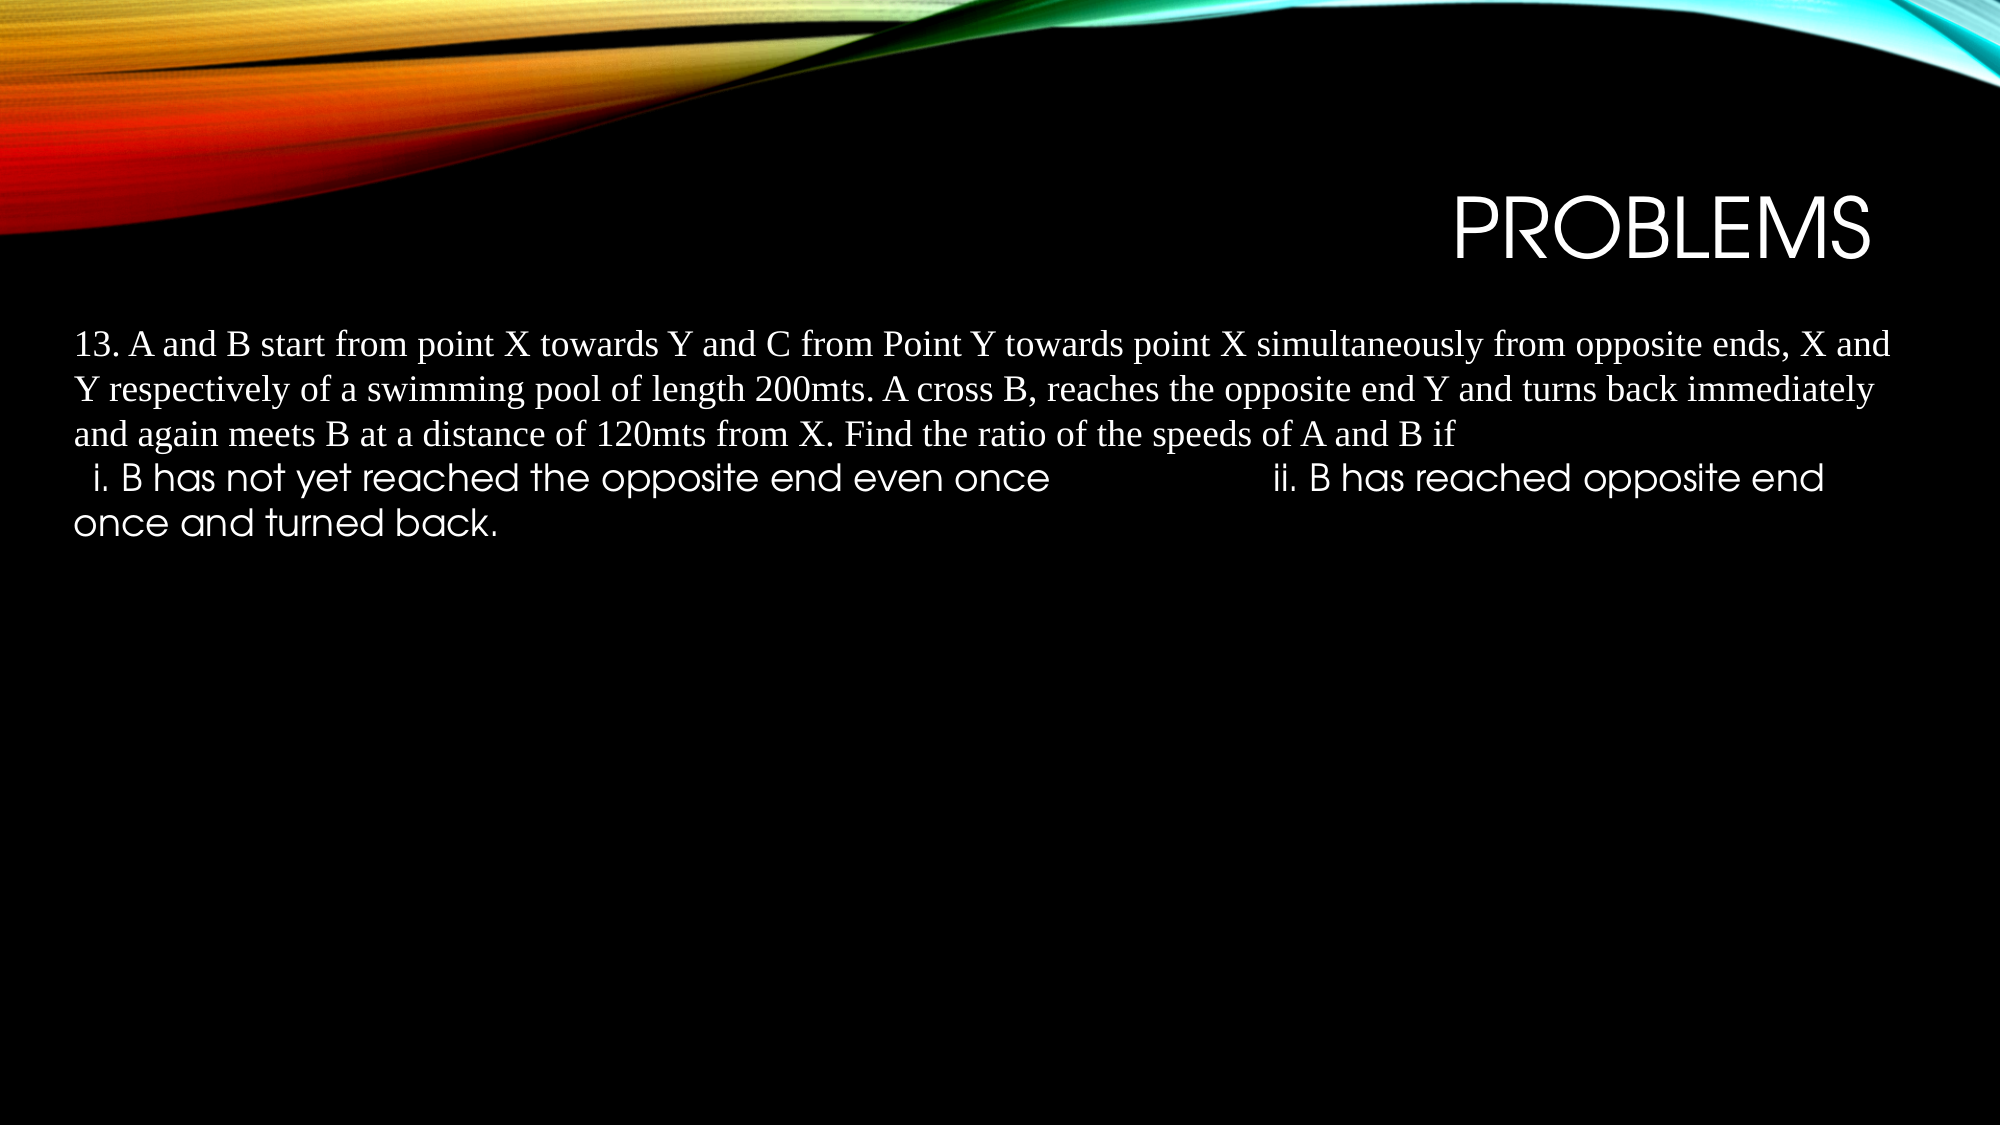

# problems
13. A and B start from point X towards Y and C from Point Y towards point X simultaneously from opposite ends, X and Y respectively of a swimming pool of length 200mts. A cross B, reaches the opposite end Y and turns back immediately and again meets B at a distance of 120mts from X. Find the ratio of the speeds of A and B if
  i. B has not yet reached the opposite end even once 		ii. B has reached opposite end once and turned back.